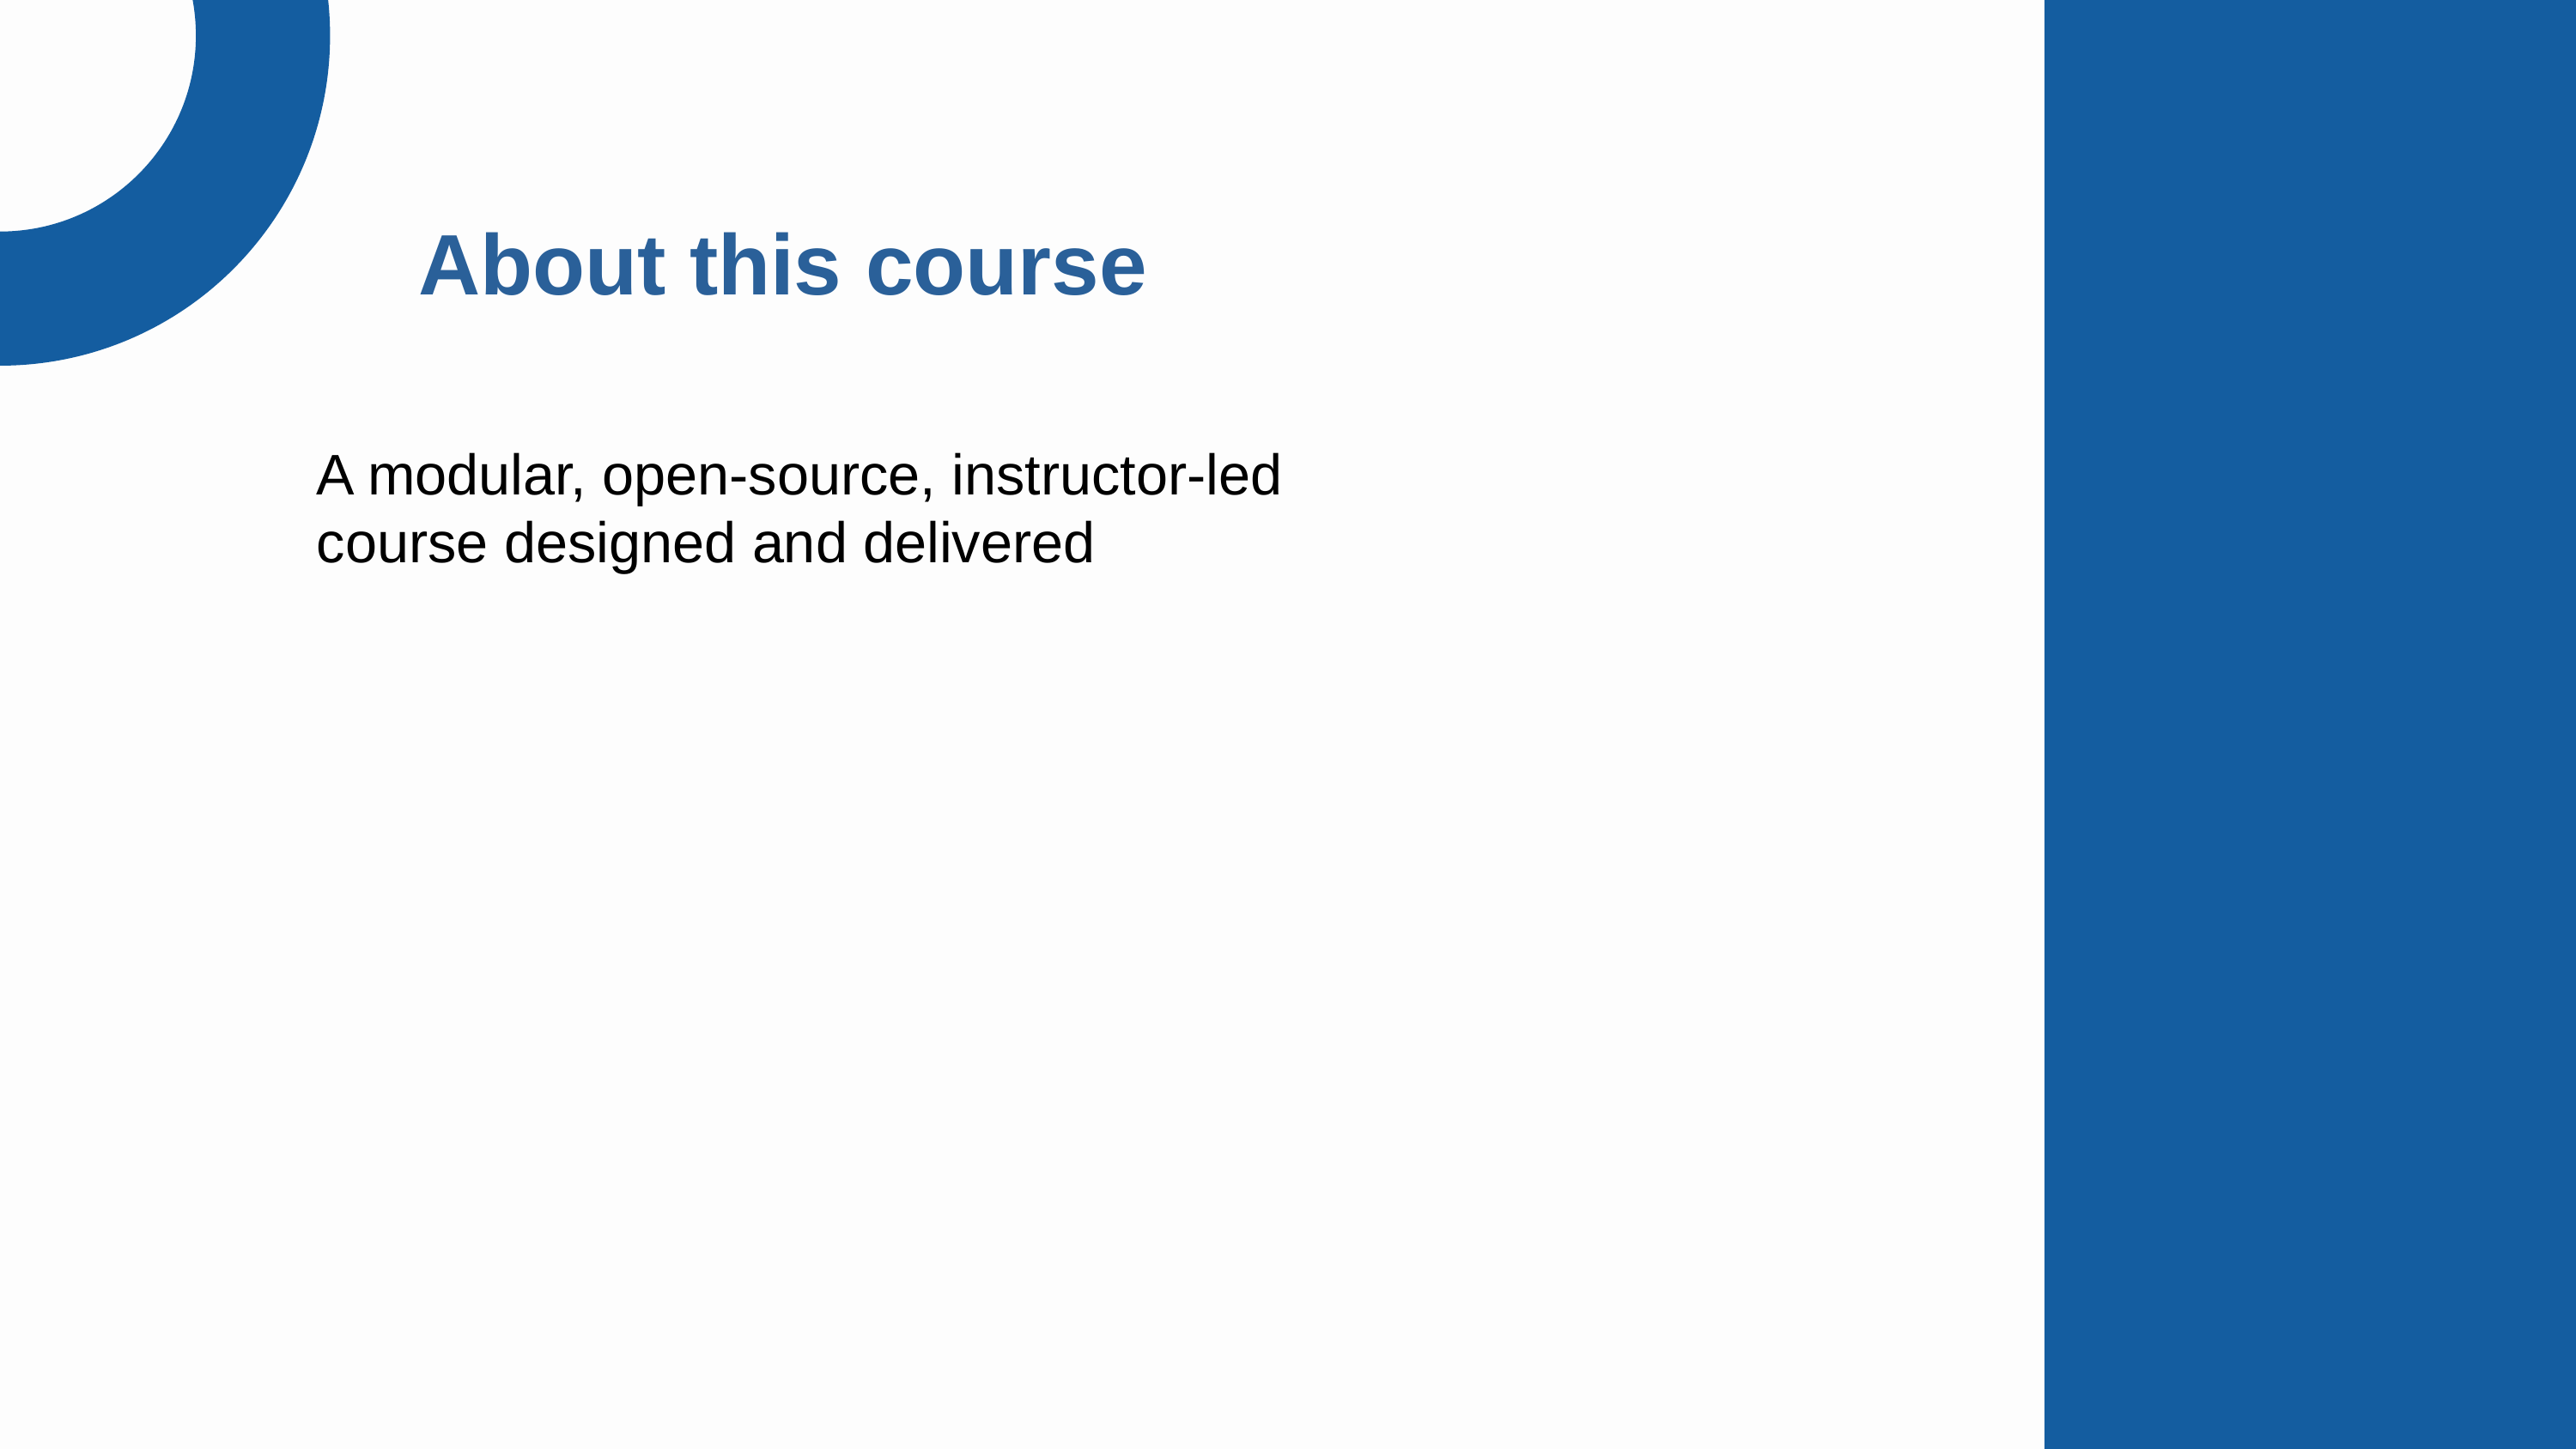

About this course
Inaugural Session

A modular, open-source, instructor-led course designed and delivered